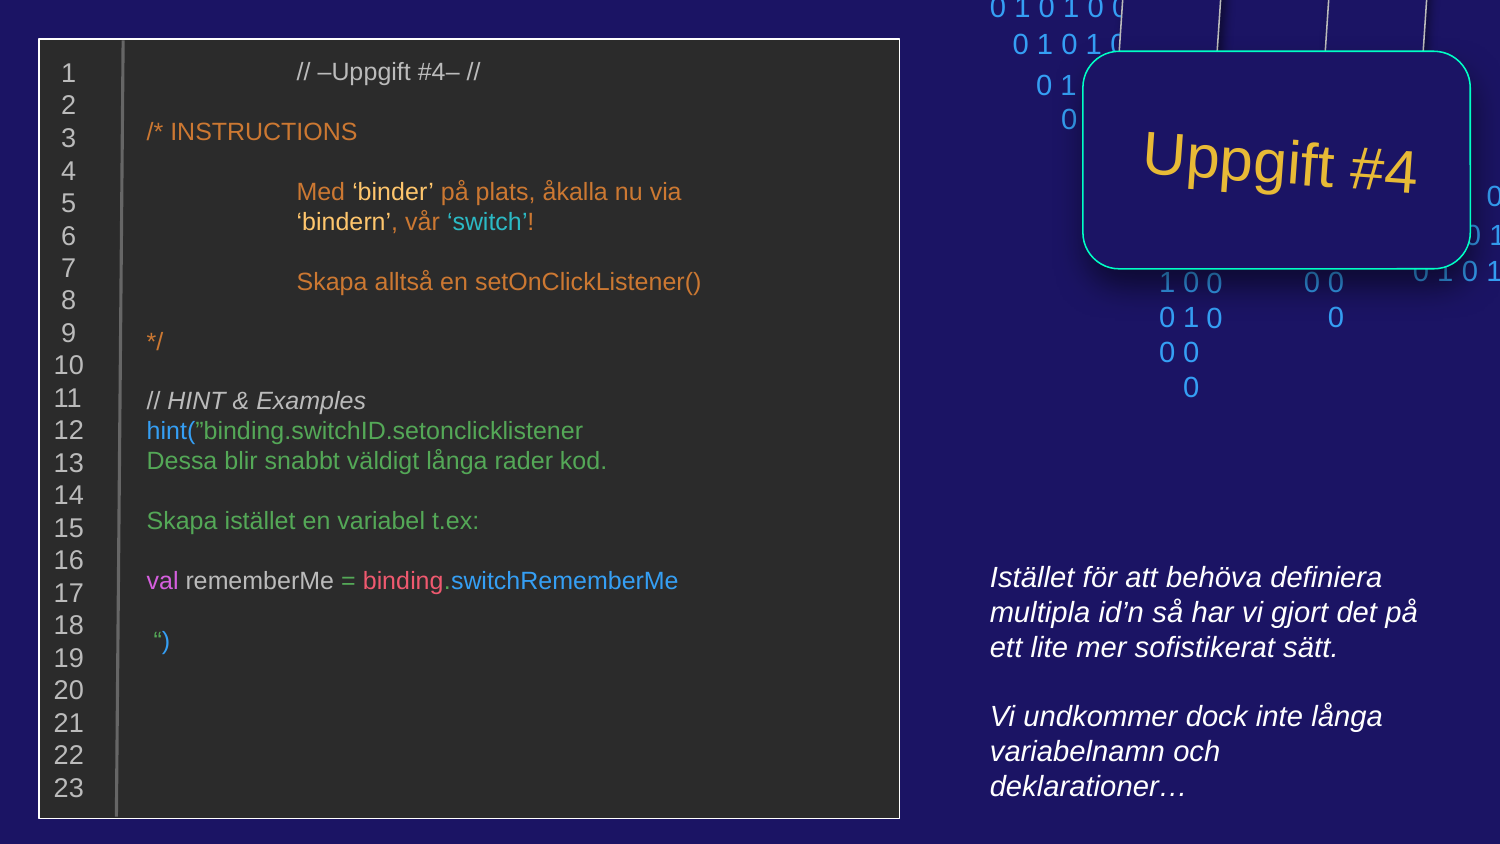

0 1 0 1 0 0 1 0
0 1 0 1 0 0 1 0
0 1 0 1 0 0 1 0
0 1 0 1 0 0 1 0

 1
 2
 3
 4
 5
 6
 7
 8
 9
10
11
12
13
14
15
16
17
18
19
20
21
22
23
// –Uppgift #4– //

/* INSTRUCTIONS

	Med ‘binder’ på plats, åkalla nu via
	‘bindern’, vår ‘switch’!

	Skapa alltså en setOnClickListener()

*/

// HINT & Examples
hint(”binding.switchID.setonclicklistener
Dessa blir snabbt väldigt långa rader kod.

Skapa istället en variabel t.ex:

val rememberMe = binding.switchRememberMe

 “)

Uppgift #4
0
1
0
0
0
1
0
0
0
1
0
0
0 1 0 1 0 0  0
0 1 0 1 0 1  0
0 1 0 1 0 0 1 0
0
1
0
0
0
1
0
0
0
1
0
0
Istället för att behöva definiera multipla id’n så har vi gjort det på ett lite mer sofistikerat sätt.

Vi undkommer dock inte långa variabelnamn och deklarationer…